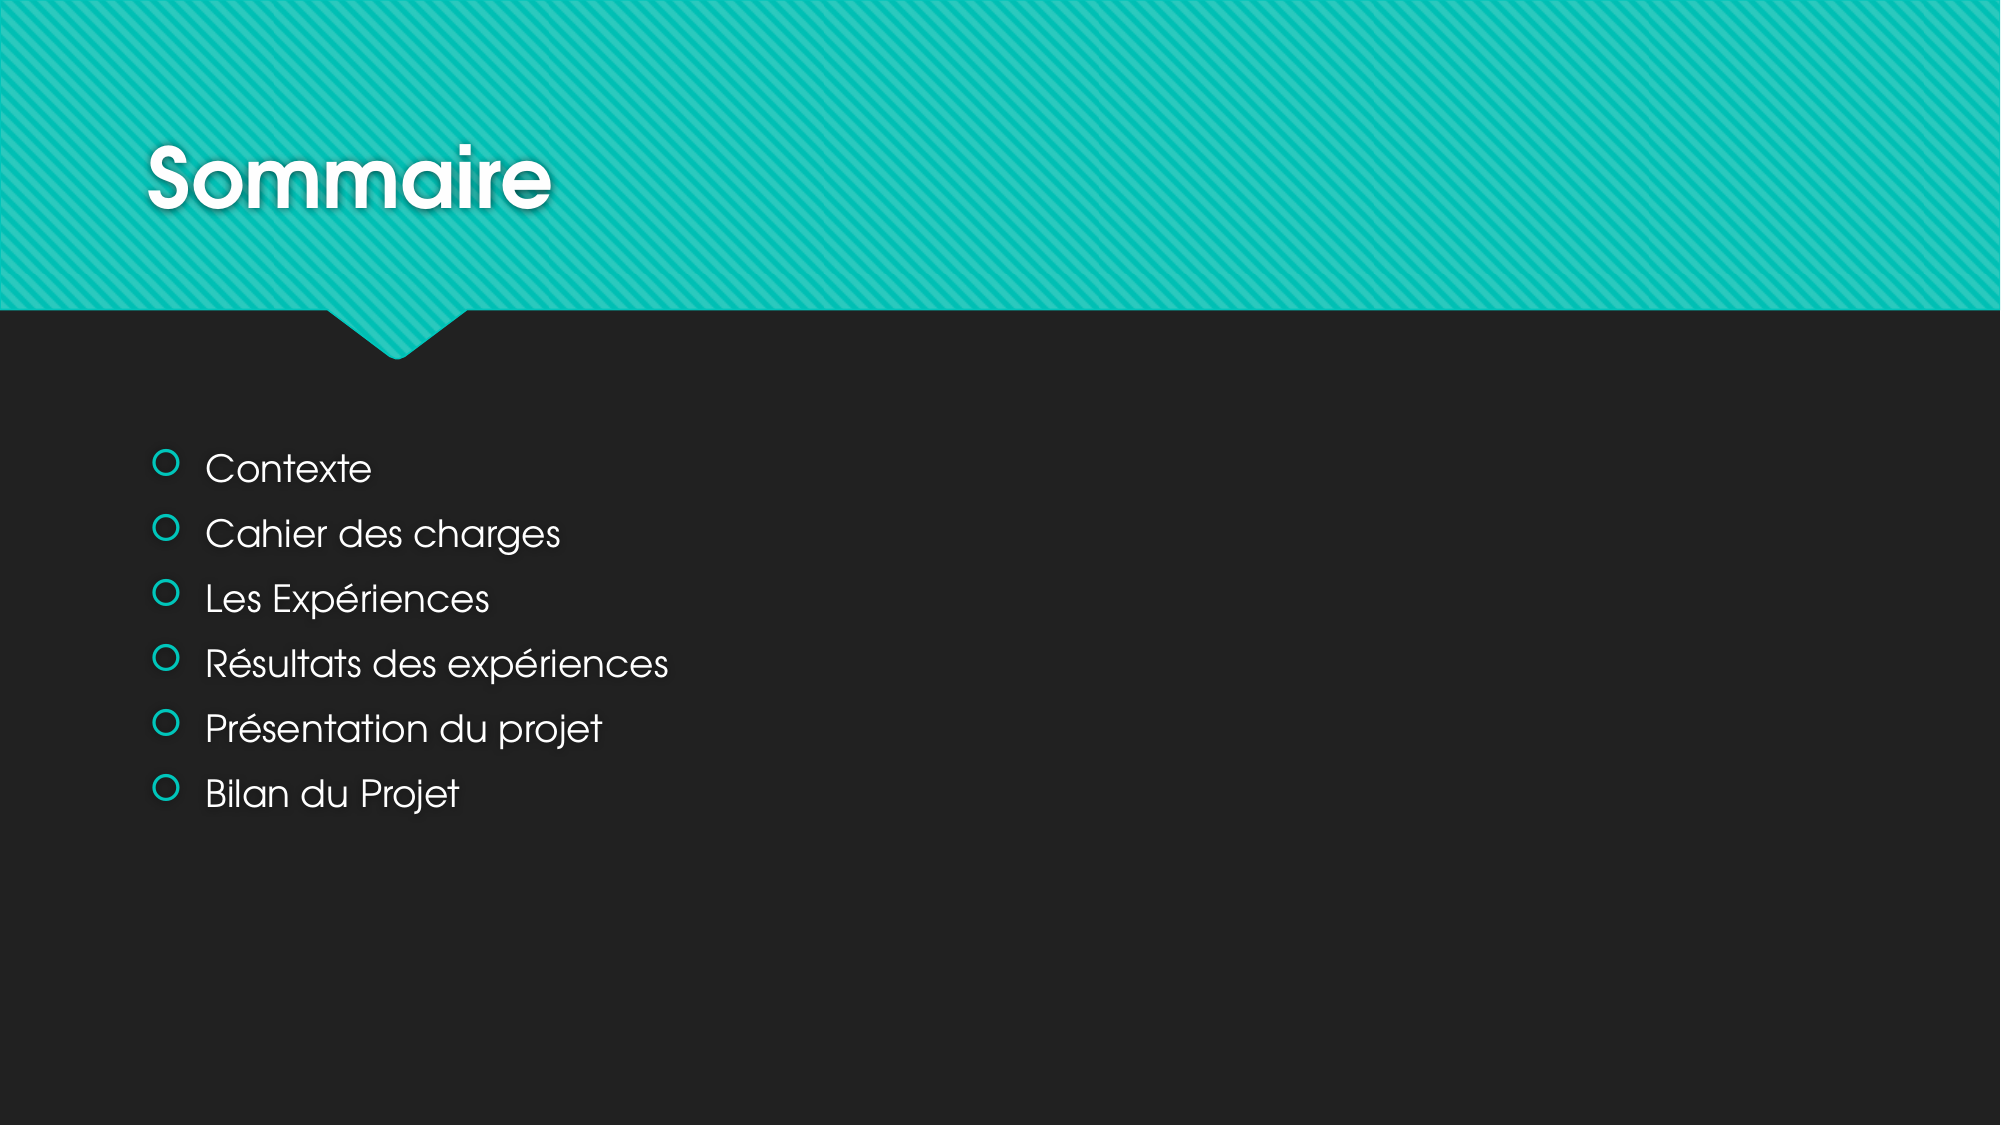

# Sommaire
Contexte
Cahier des charges
Les Expériences
Résultats des expériences
Présentation du projet
Bilan du Projet